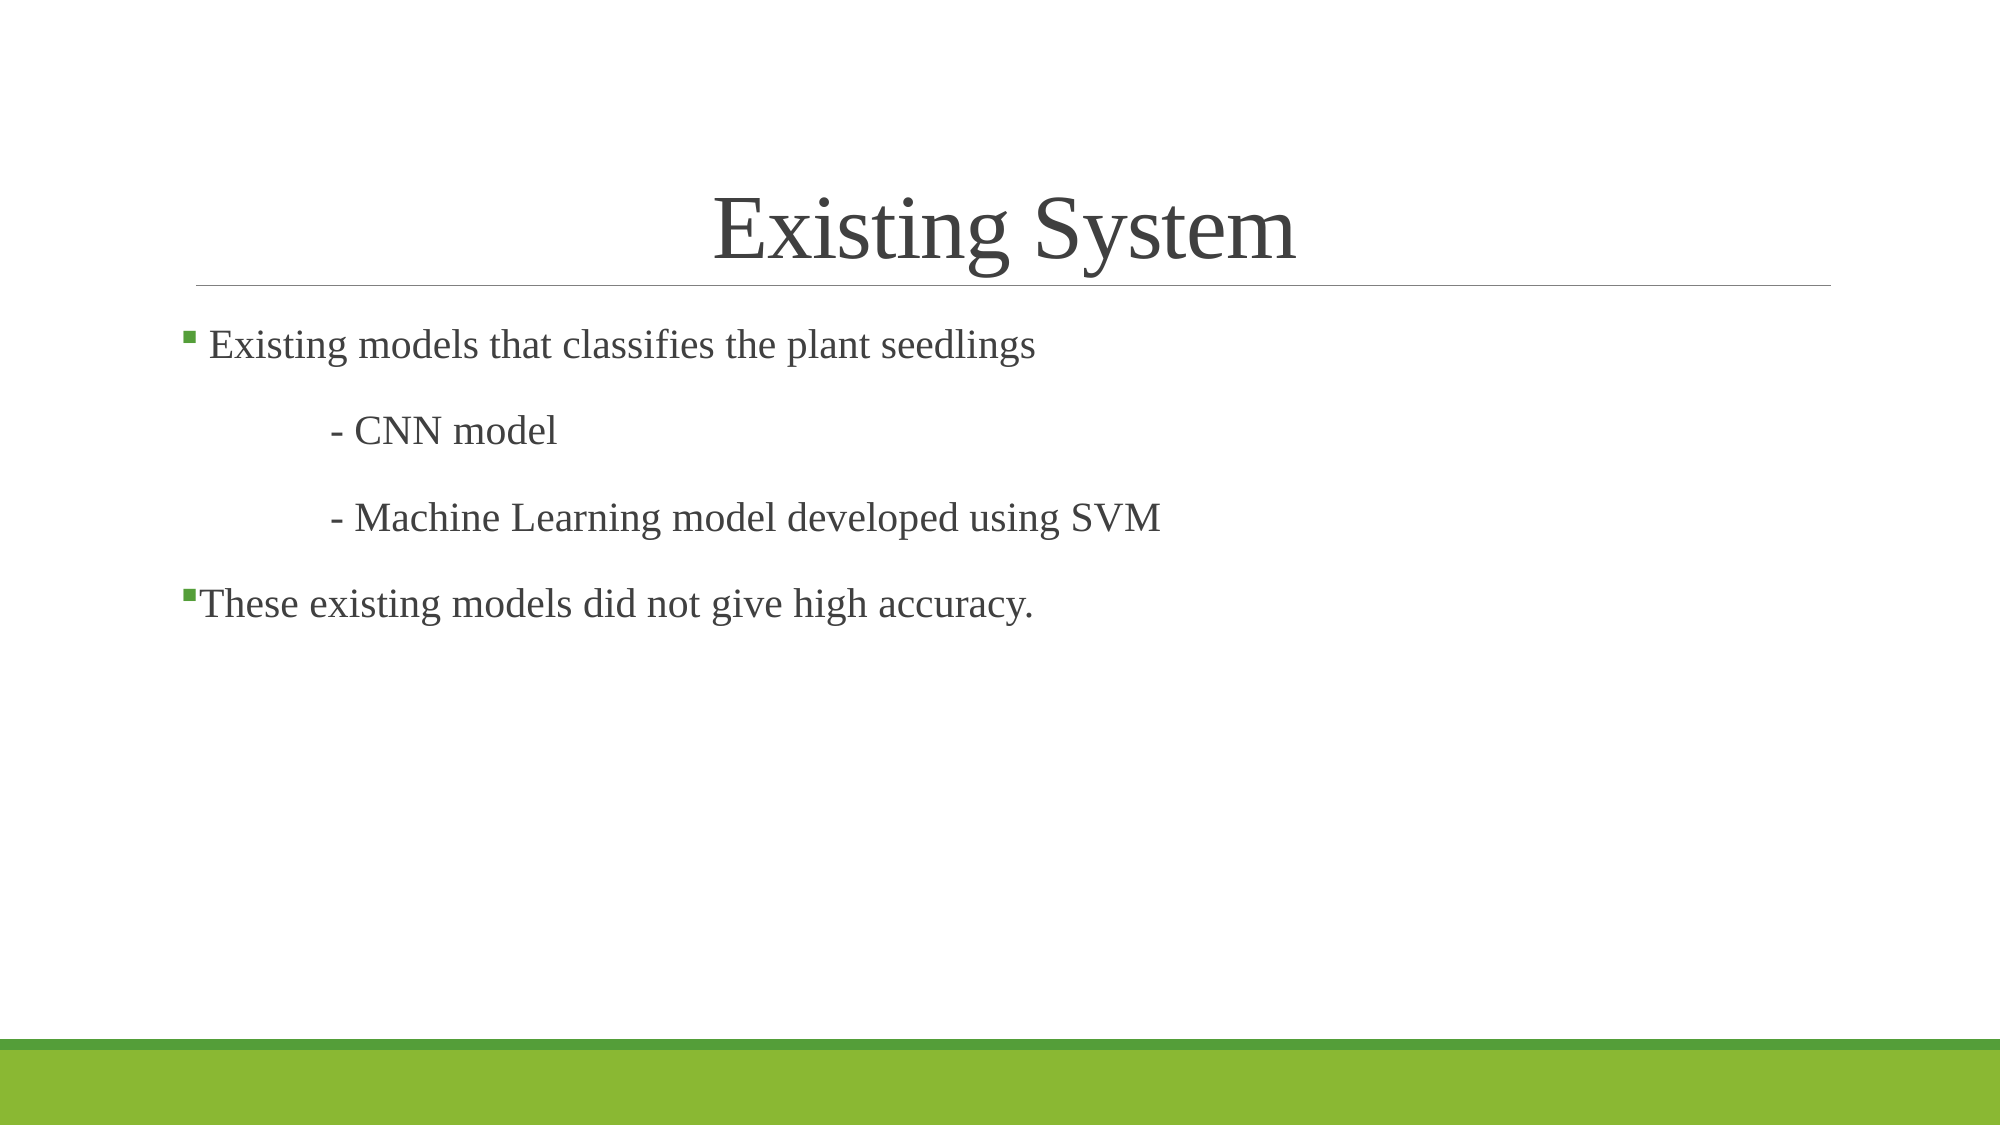

# Existing System
 Existing models that classifies the plant seedlings
	- CNN model
	- Machine Learning model developed using SVM
These existing models did not give high accuracy.